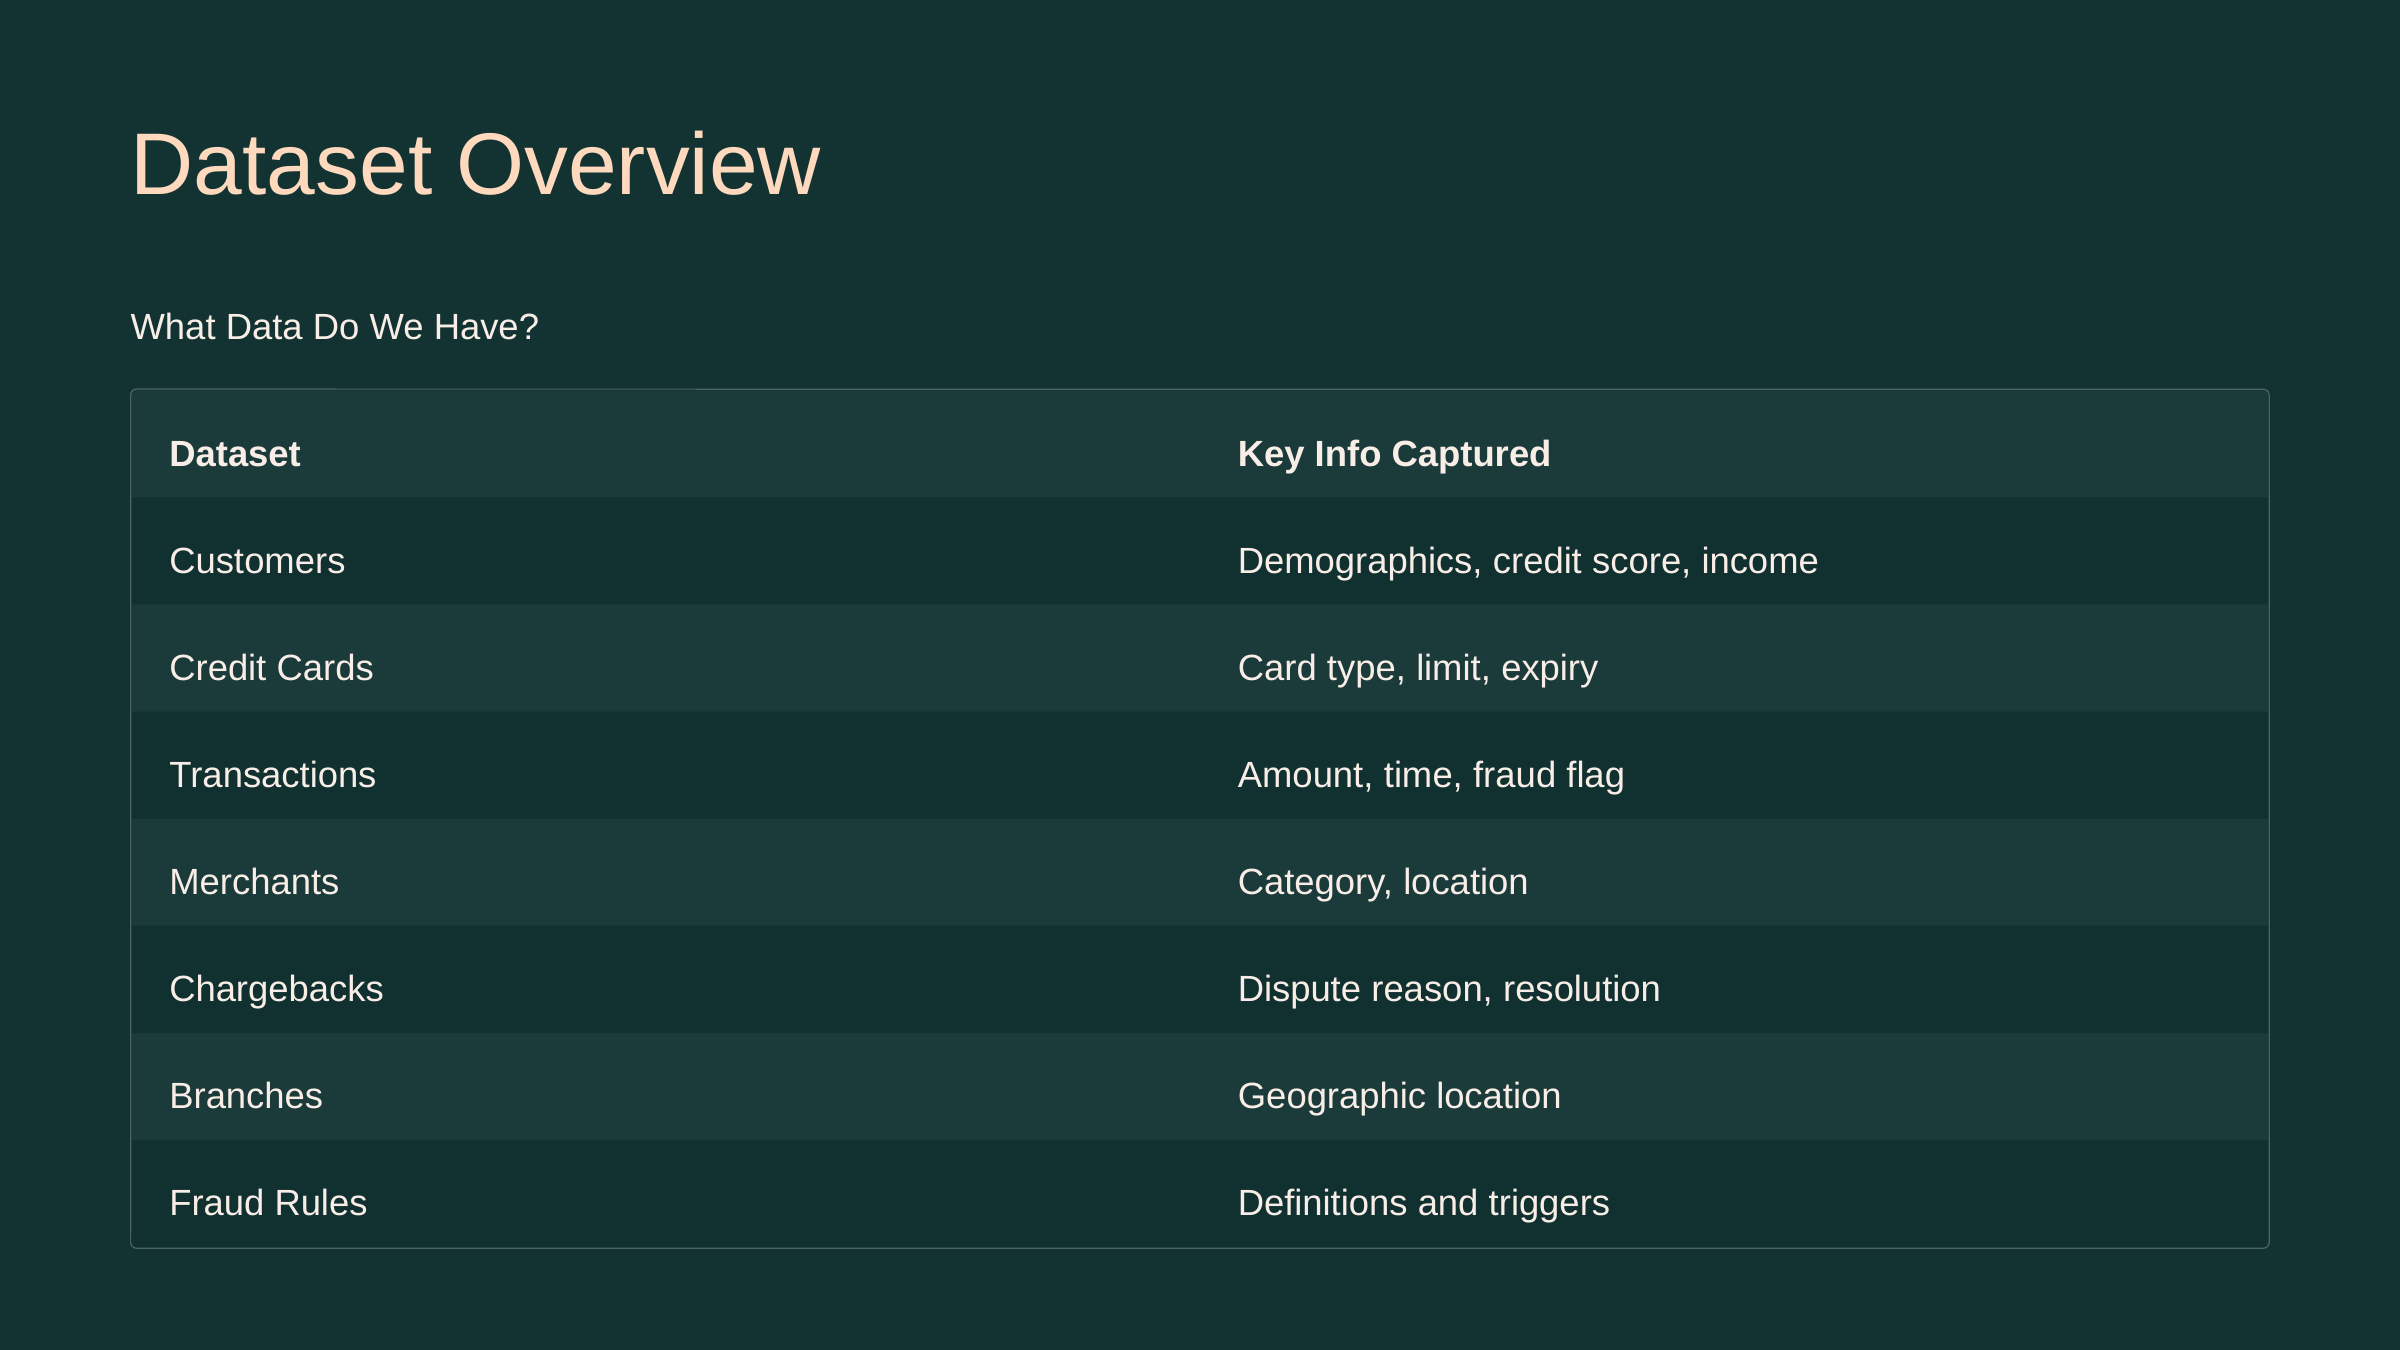

Dataset Overview
What Data Do We Have?

Dataset
Key Info Captured

Customers
Demographics, credit score, income

Credit Cards
Card type, limit, expiry

Transactions
Amount, time, fraud flag

Merchants
Category, location

Chargebacks
Dispute reason, resolution

Branches
Geographic location

Fraud Rules
Definitions and triggers